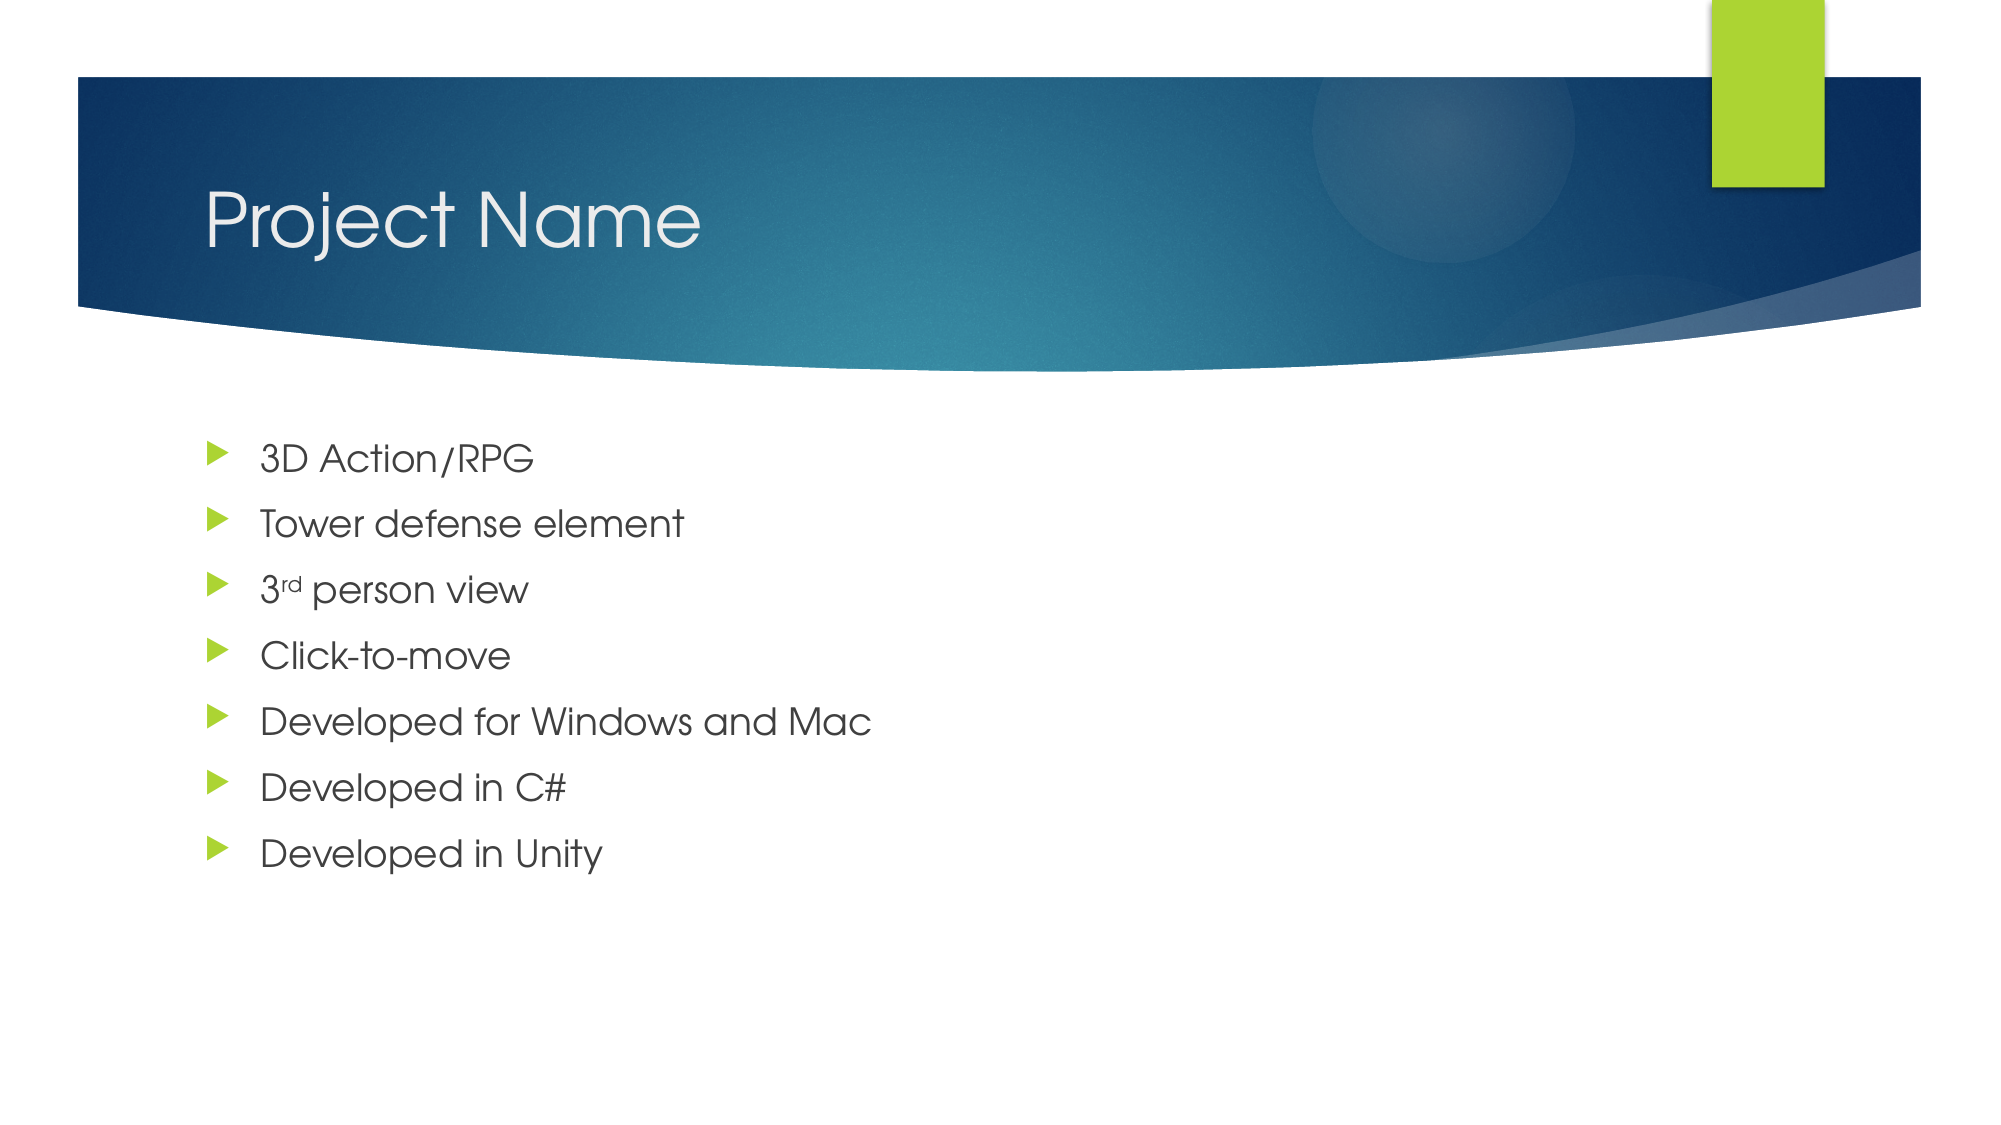

# Project Name
3D Action/RPG
Tower defense element
3rd person view
Click-to-move
Developed for Windows and Mac
Developed in C#
Developed in Unity